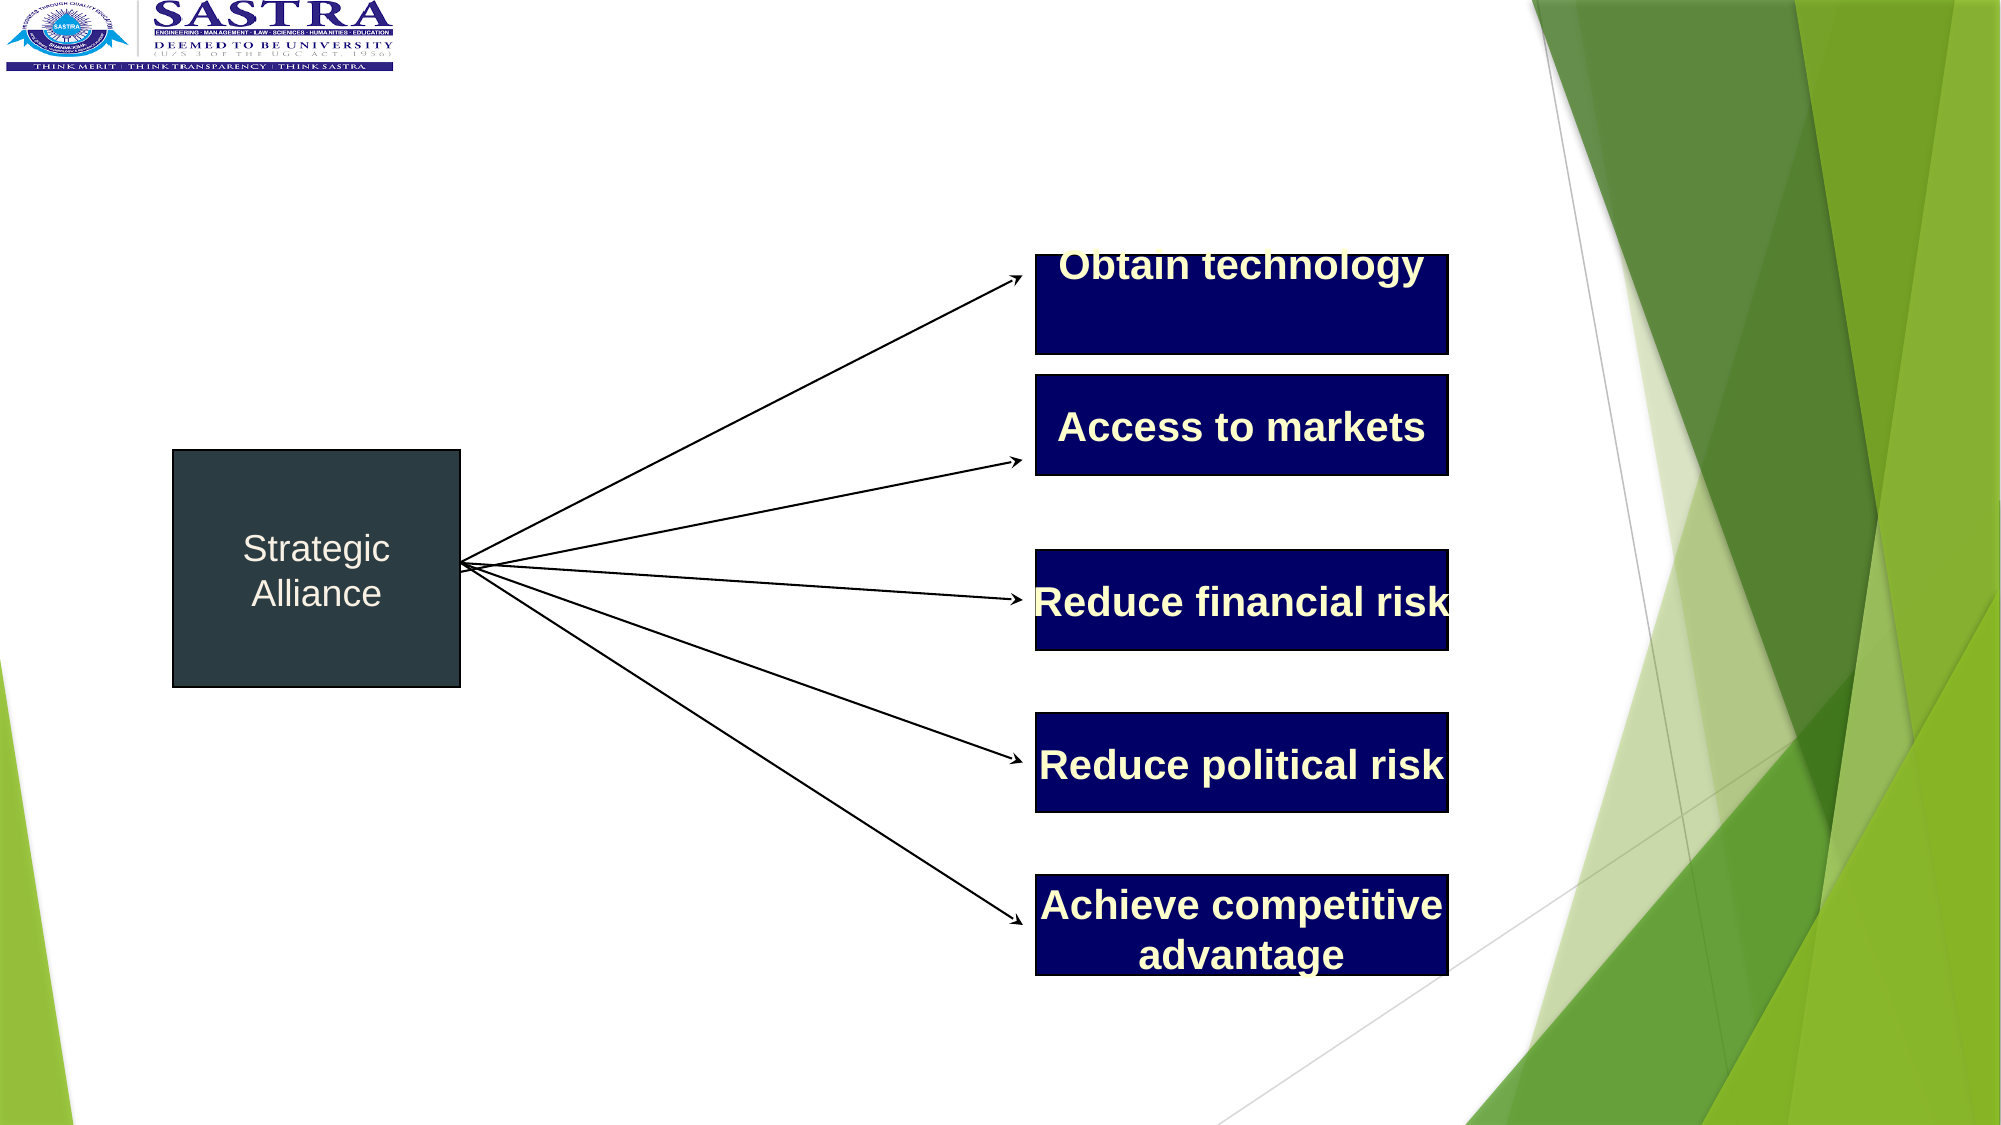

Obtain technology

Access to markets

Strategic
Alliance

Reduce financial risk

Reduce political risk

Achieve competitive
advantage